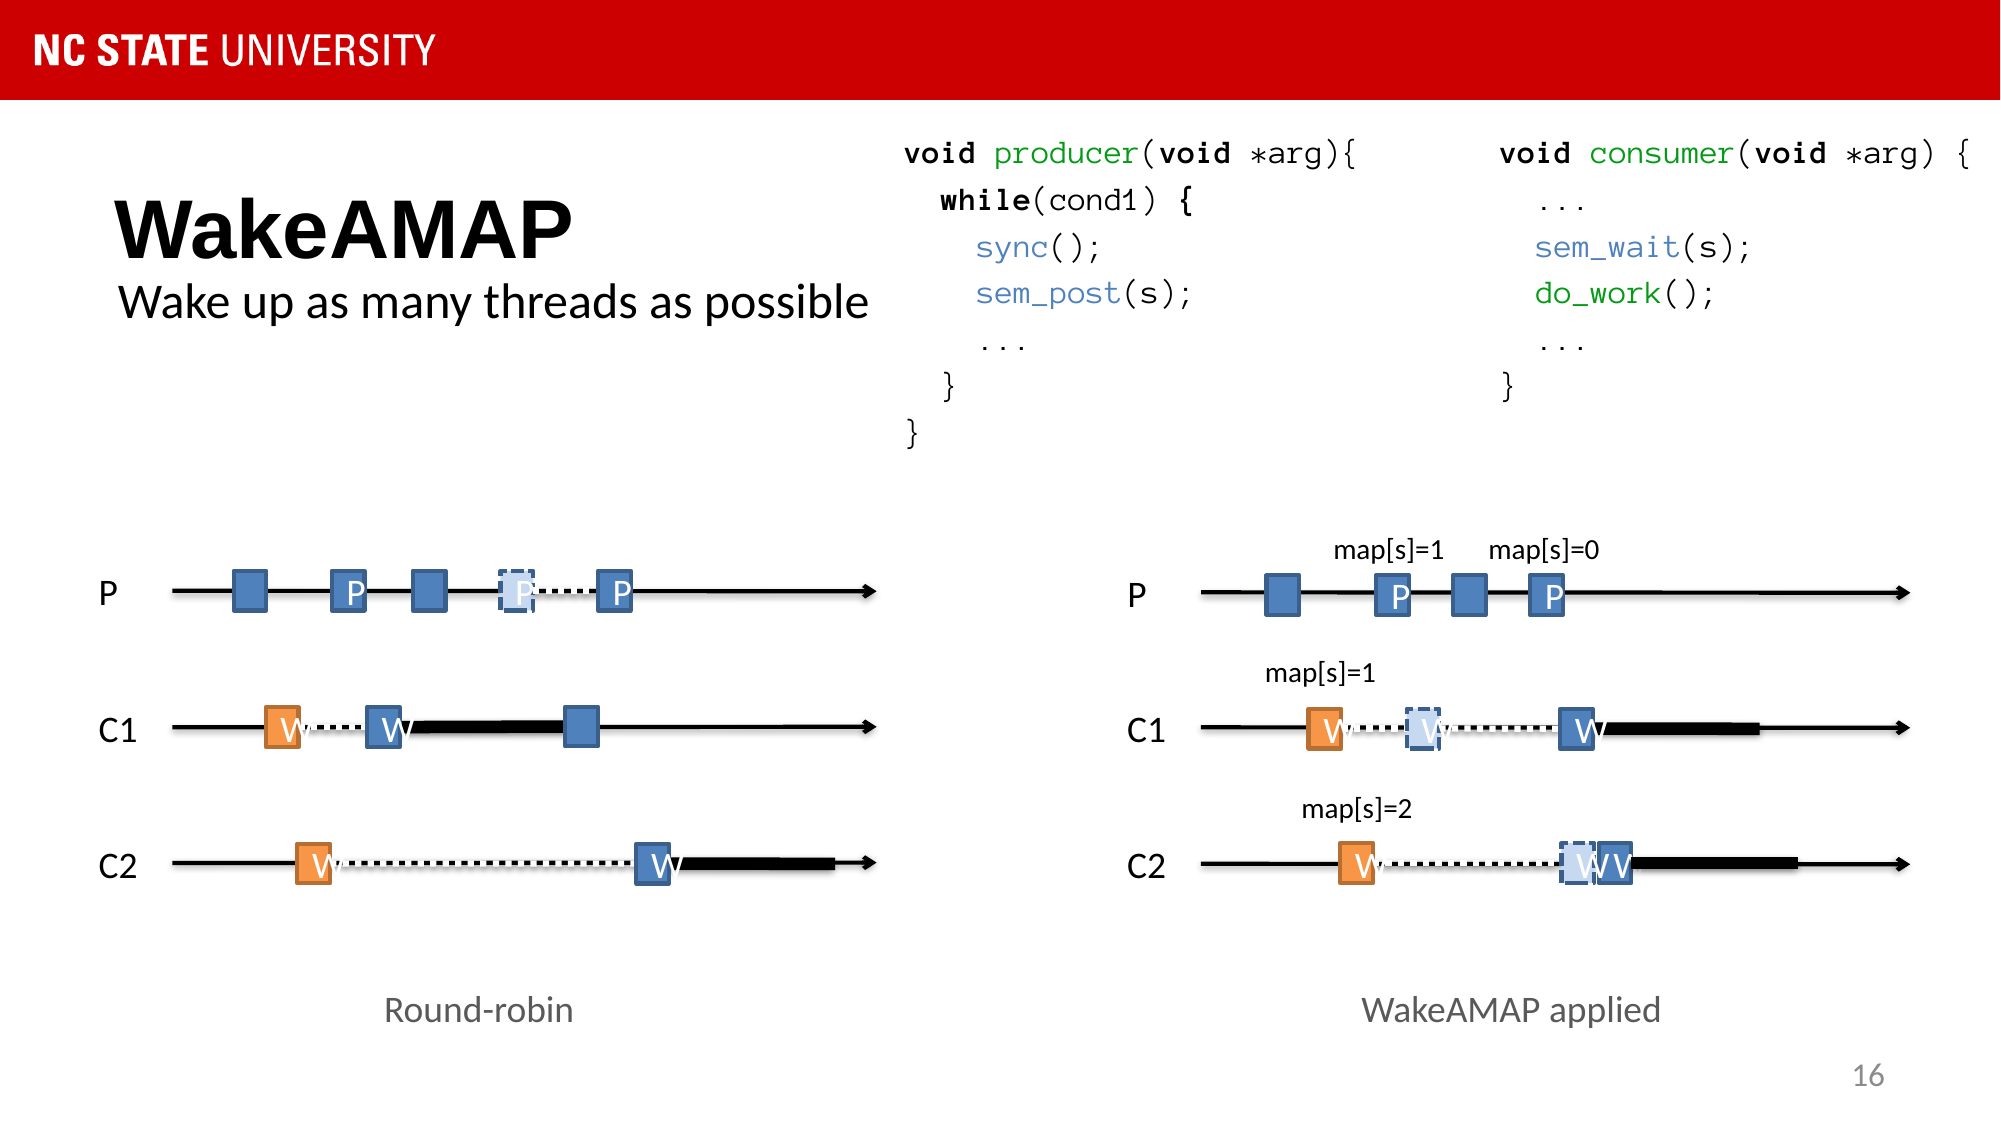

void producer(void *arg){
  while(cond1) {
    sync();
    sem_post(s);
    ...
  }
}
void consumer(void *arg) {
  ...
  sem_wait(s);
  do_work();
  ...
}
# WakeAMAP
Wake up as many threads as possible
map[s]=1
map[s]=0
P
C1
C2
P
C1
C2

P

P
P

P

P
map[s]=1

W
W
W
W
W
map[s]=2
W
W
W
W
W
Round-robin
WakeAMAP applied
16